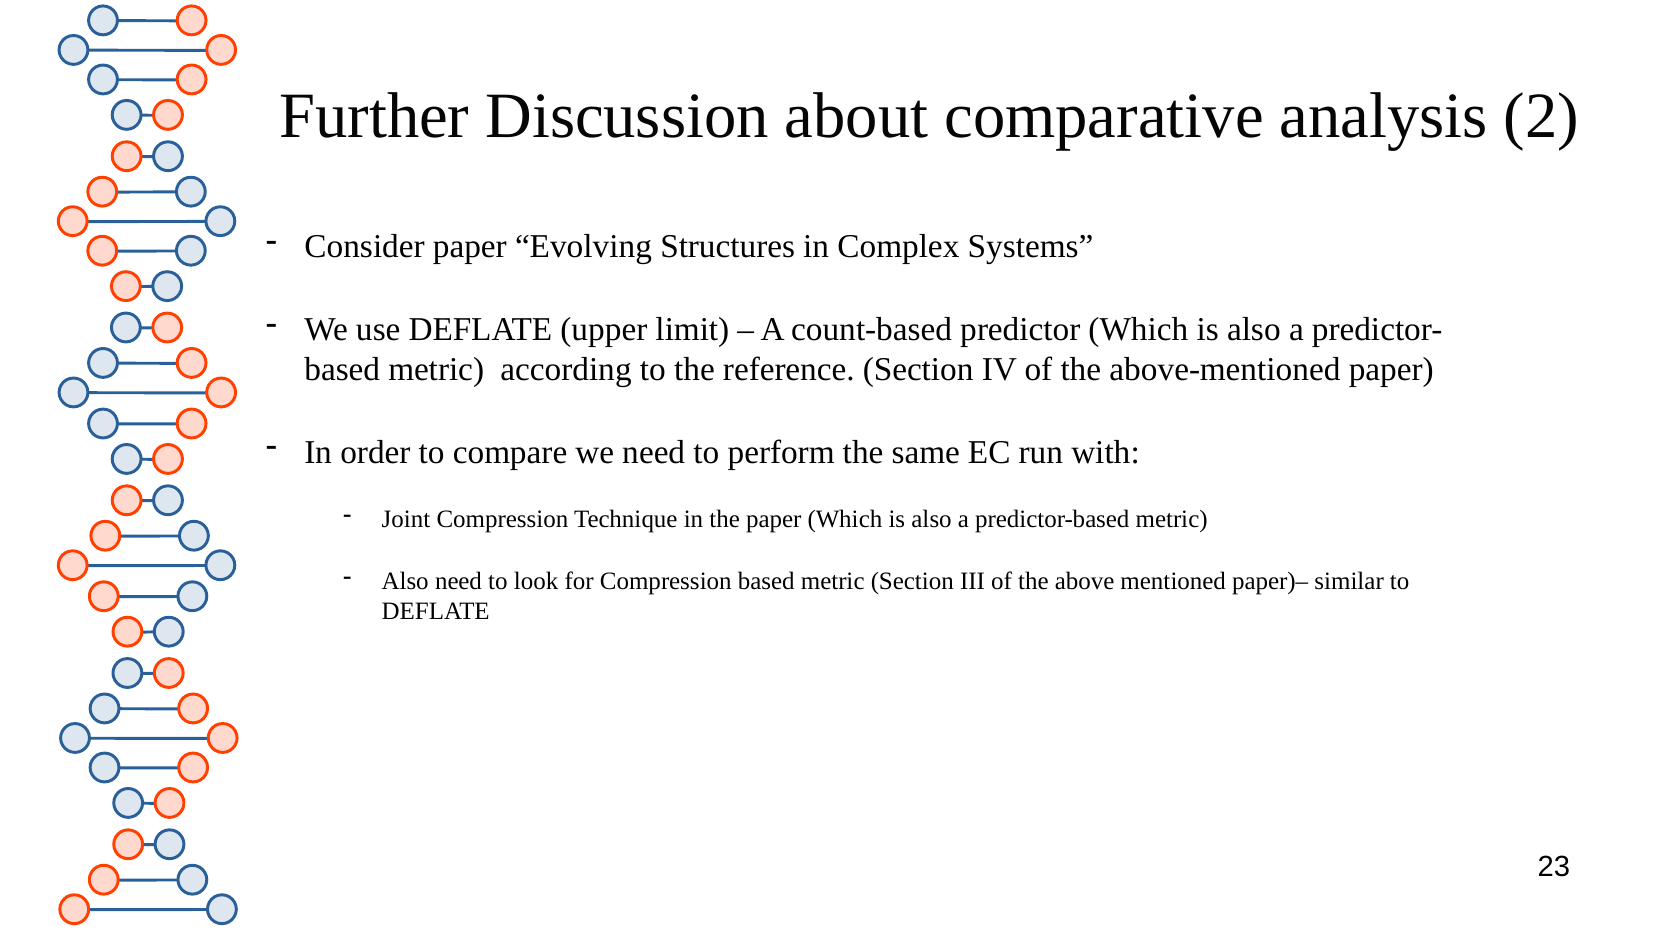

# Further Discussion about comparative analysis (2)
Consider paper “Evolving Structures in Complex Systems”
We use DEFLATE (upper limit) – A count-based predictor (Which is also a predictor-based metric)  according to the reference. (Section IV of the above-mentioned paper)
In order to compare we need to perform the same EC run with:
Joint Compression Technique in the paper (Which is also a predictor-based metric)
Also need to look for Compression based metric (Section III of the above mentioned paper)– similar to DEFLATE

23